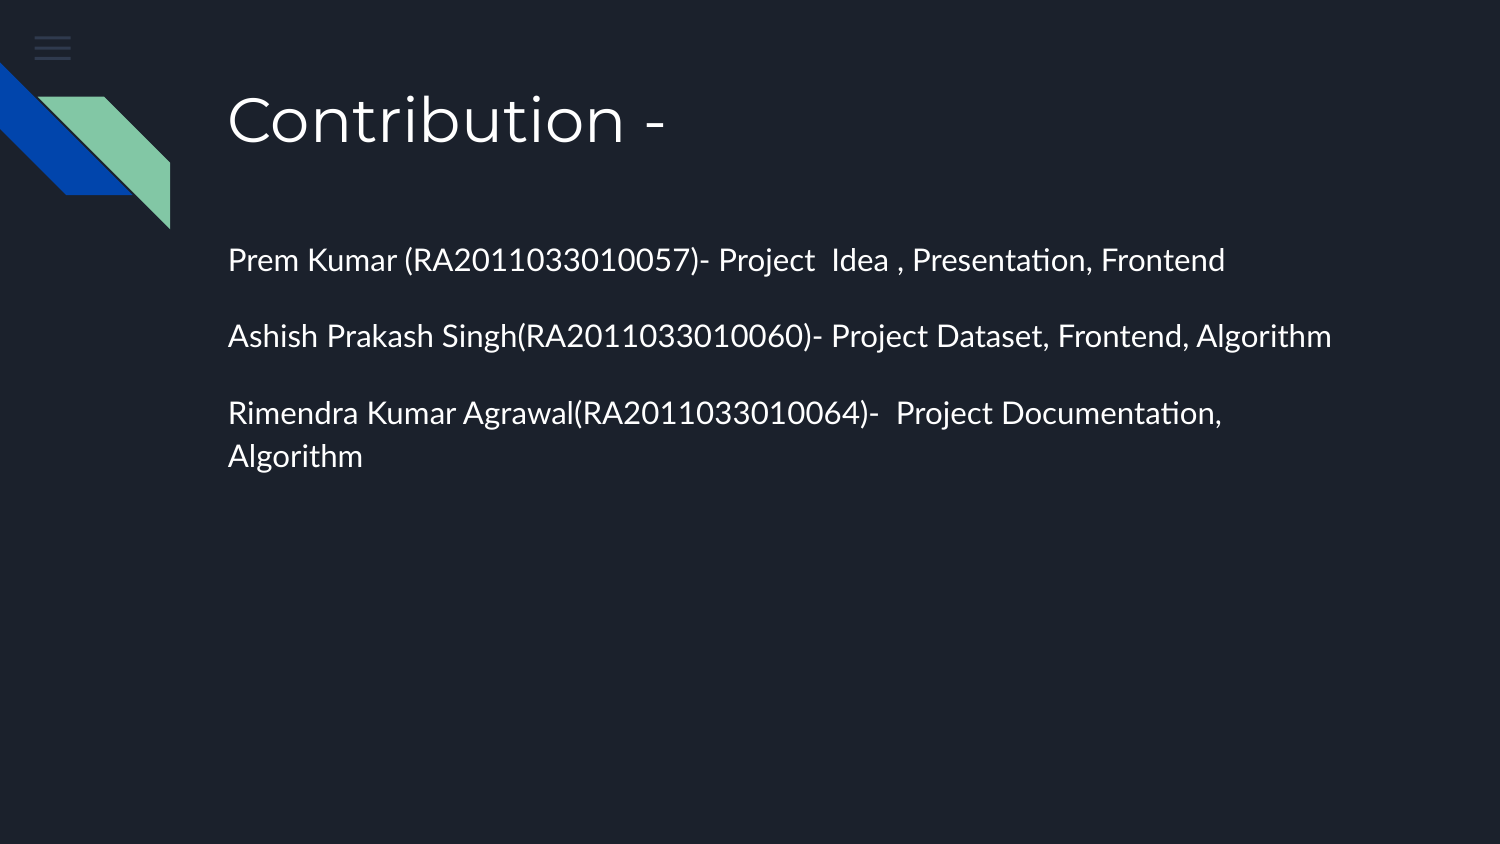

# Contribution -
Prem Kumar (RA2011033010057)- Project  Idea , Presentation, Frontend
Ashish Prakash Singh(RA2011033010060)- Project Dataset, Frontend, Algorithm
Rimendra Kumar Agrawal(RA2011033010064)-  Project Documentation,     Algorithm